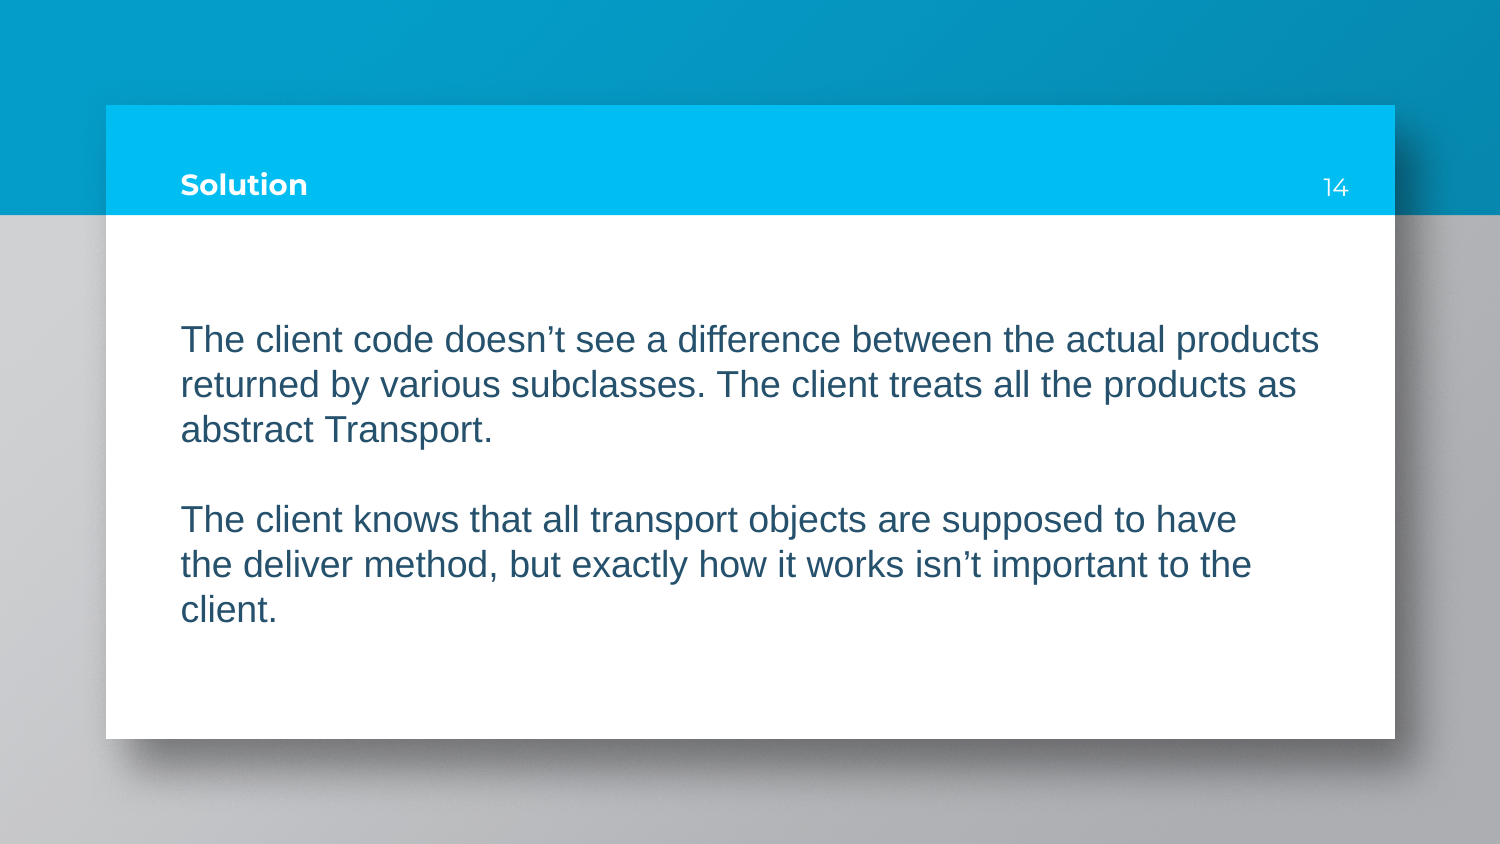

# Solution
14
The client code doesn’t see a difference between the actual products returned by various subclasses. The client treats all the products as abstract Transport.

The client knows that all transport objects are supposed to have the deliver method, but exactly how it works isn’t important to the client.